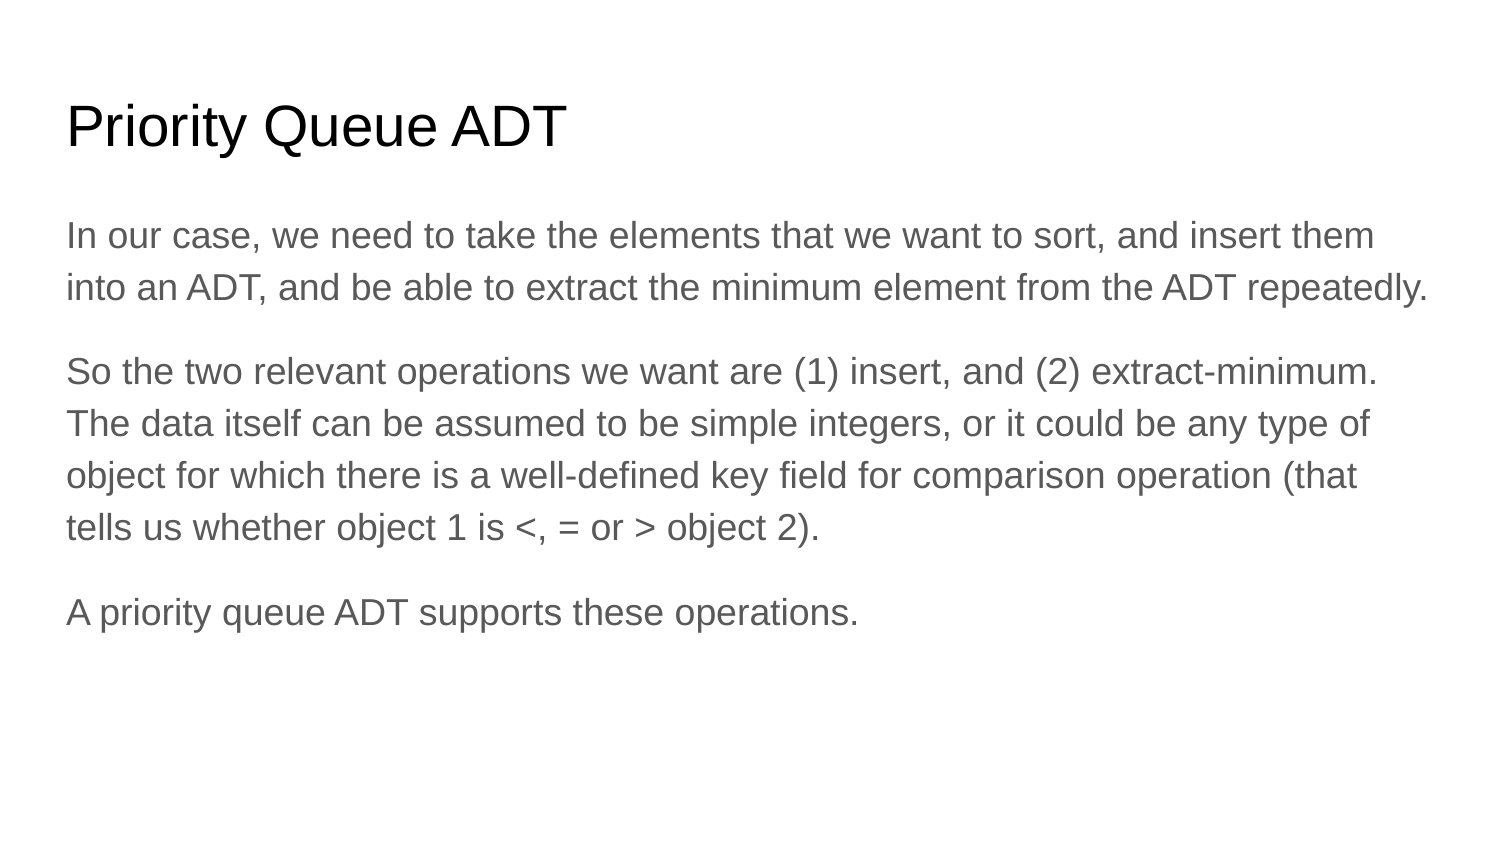

# Priority Queue ADT
In our case, we need to take the elements that we want to sort, and insert them into an ADT, and be able to extract the minimum element from the ADT repeatedly.
So the two relevant operations we want are (1) insert, and (2) extract-minimum. The data itself can be assumed to be simple integers, or it could be any type of object for which there is a well-defined key field for comparison operation (that tells us whether object 1 is <, = or > object 2).
A priority queue ADT supports these operations.